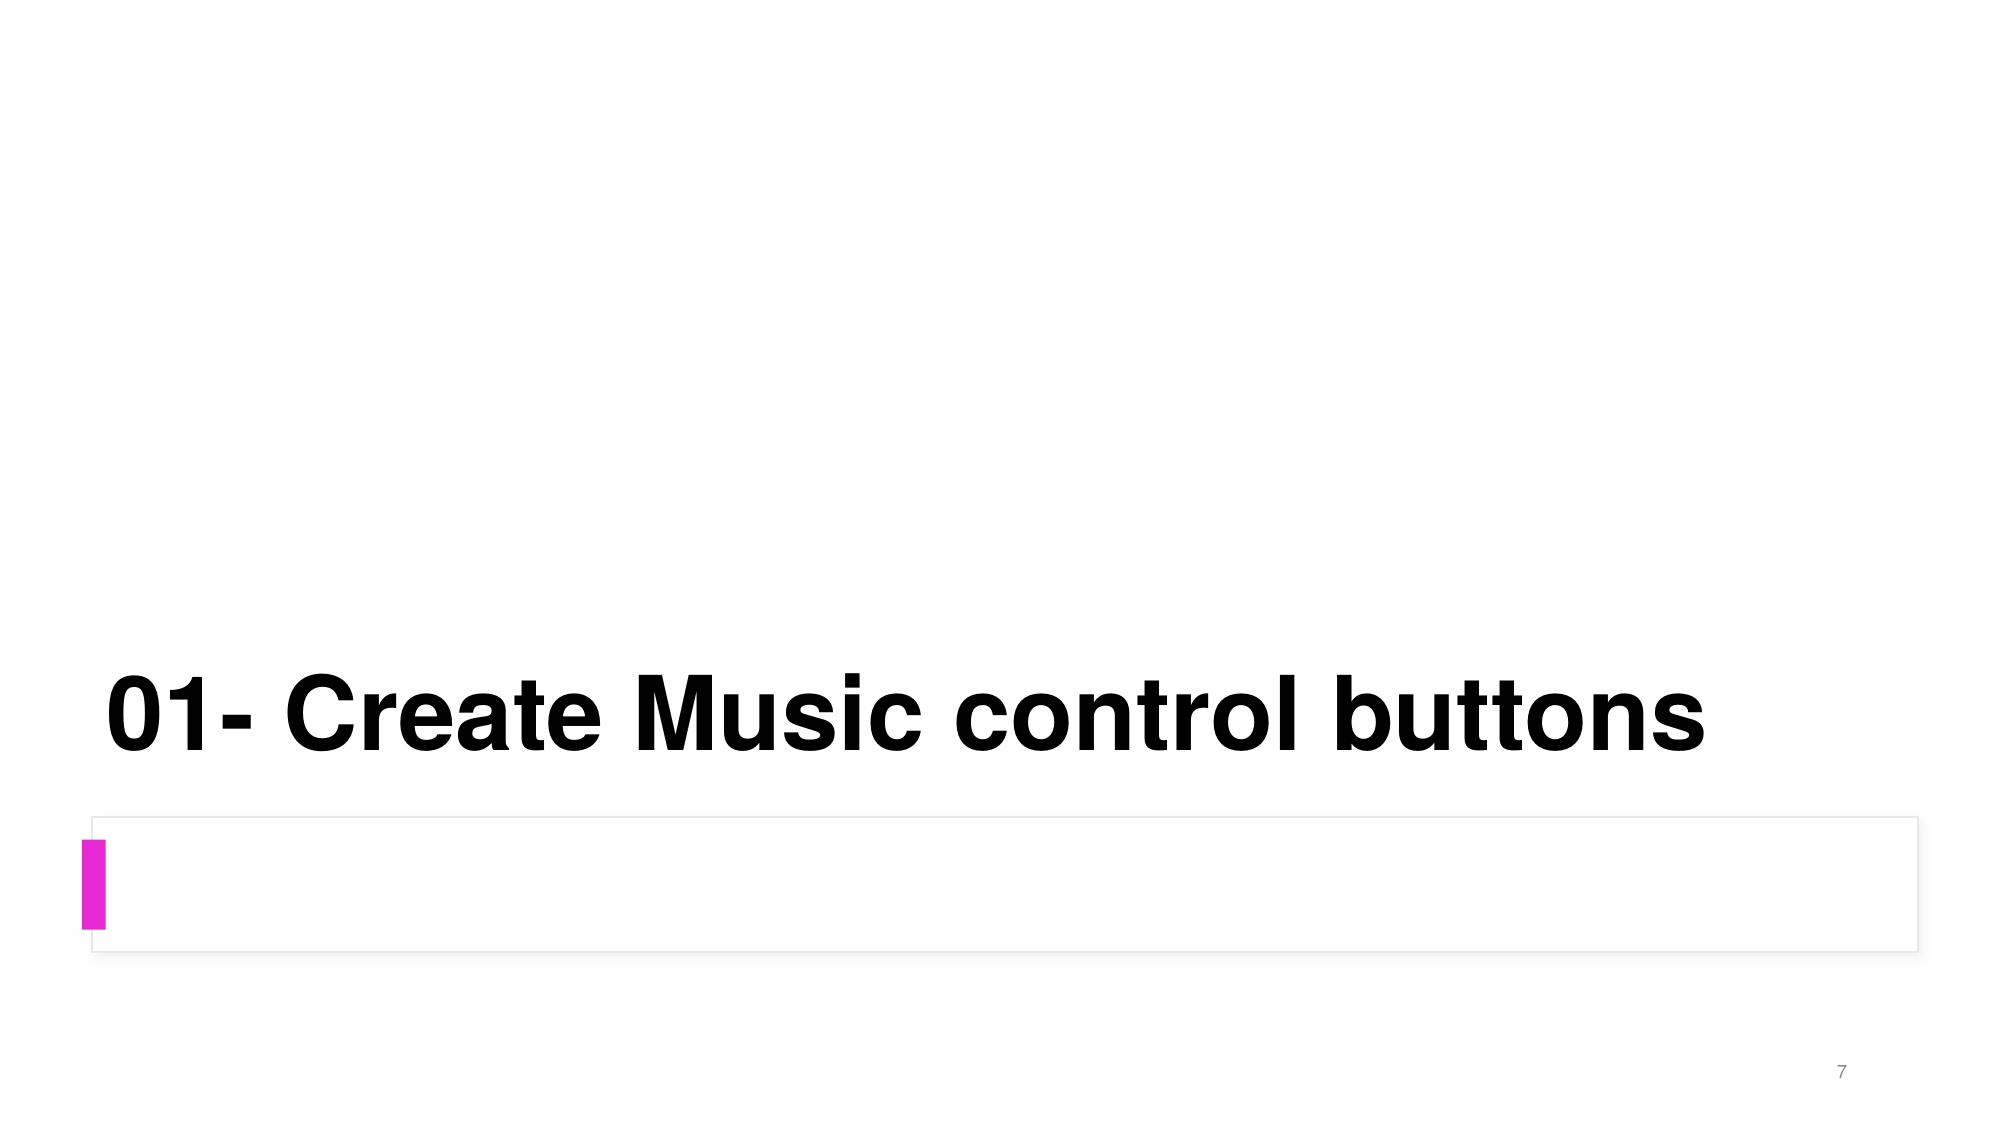

# 01- Create Music control buttons

7